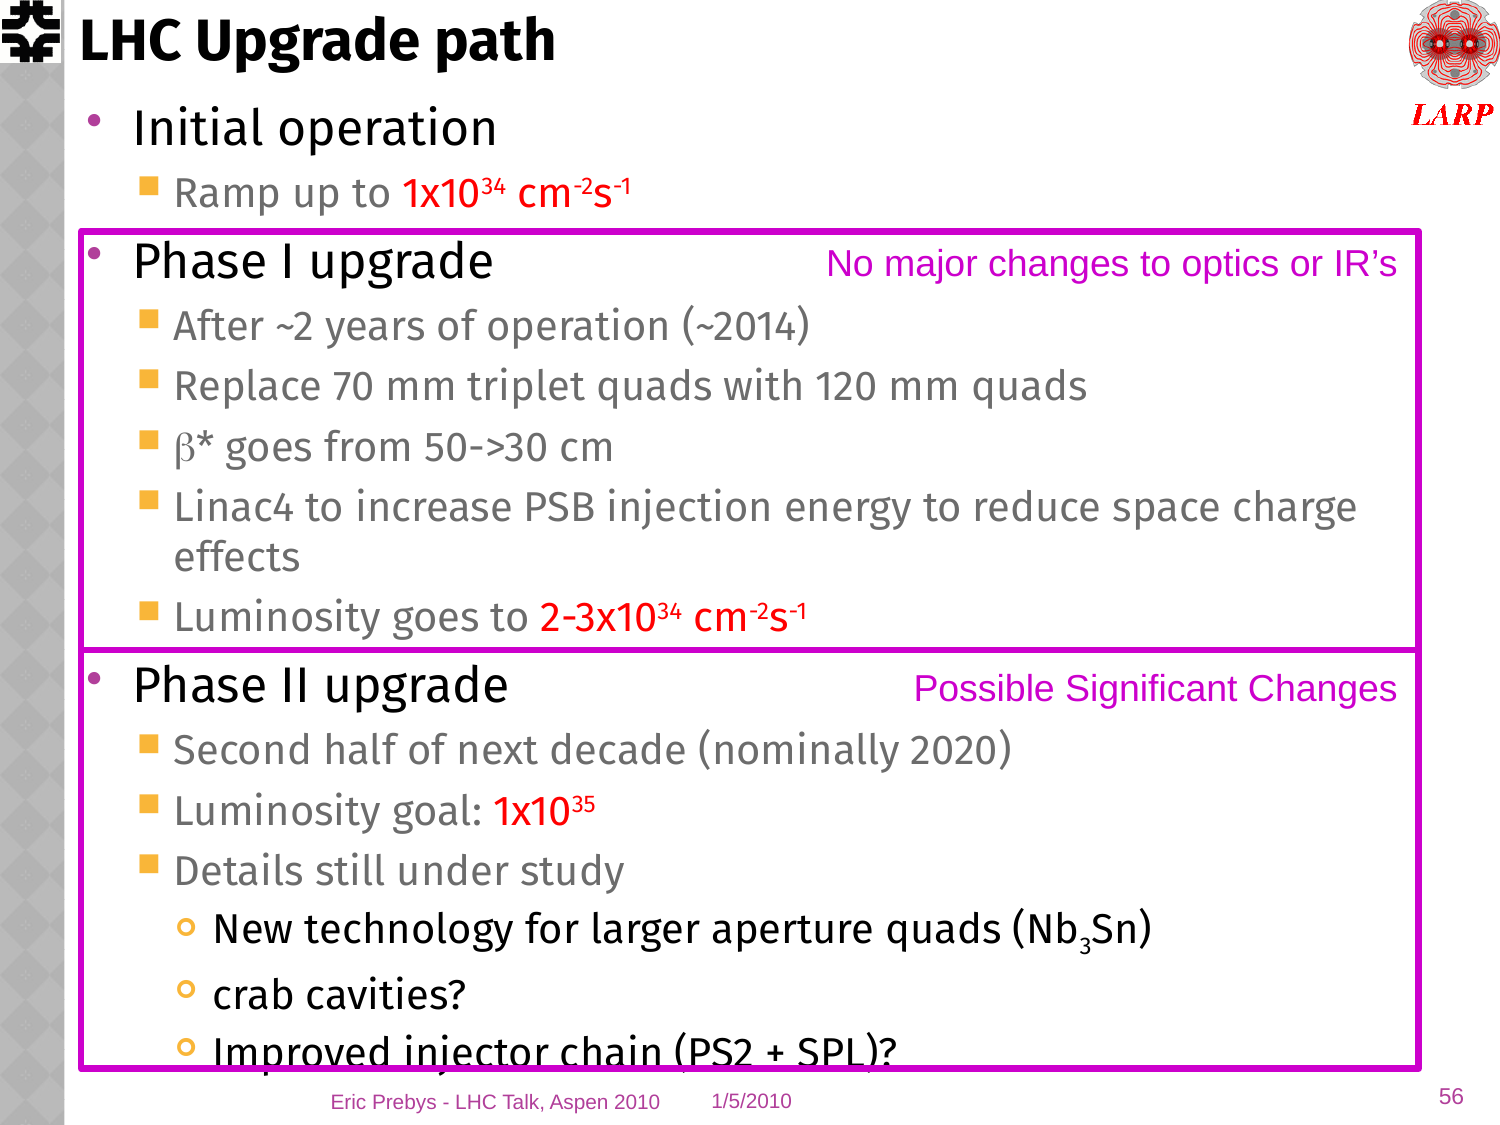

# LHC Upgrade path
Initial operation
Ramp up to 1x1034 cm-2s-1
Phase I upgrade
After ~2 years of operation (~2014)
Replace 70 mm triplet quads with 120 mm quads
β* goes from 50->30 cm
Linac4 to increase PSB injection energy to reduce space charge effects
Luminosity goes to 2-3x1034 cm-2s-1
Phase II upgrade
Second half of next decade (nominally 2020)
Luminosity goal: 1x1035
Details still under study
New technology for larger aperture quads (Nb3Sn)
crab cavities?
Improved injector chain (PS2 + SPL)?

No major changes to optics or IR’s

Possible Significant Changes
56
Eric Prebys - LHC Talk, Aspen 2010
1/5/2010